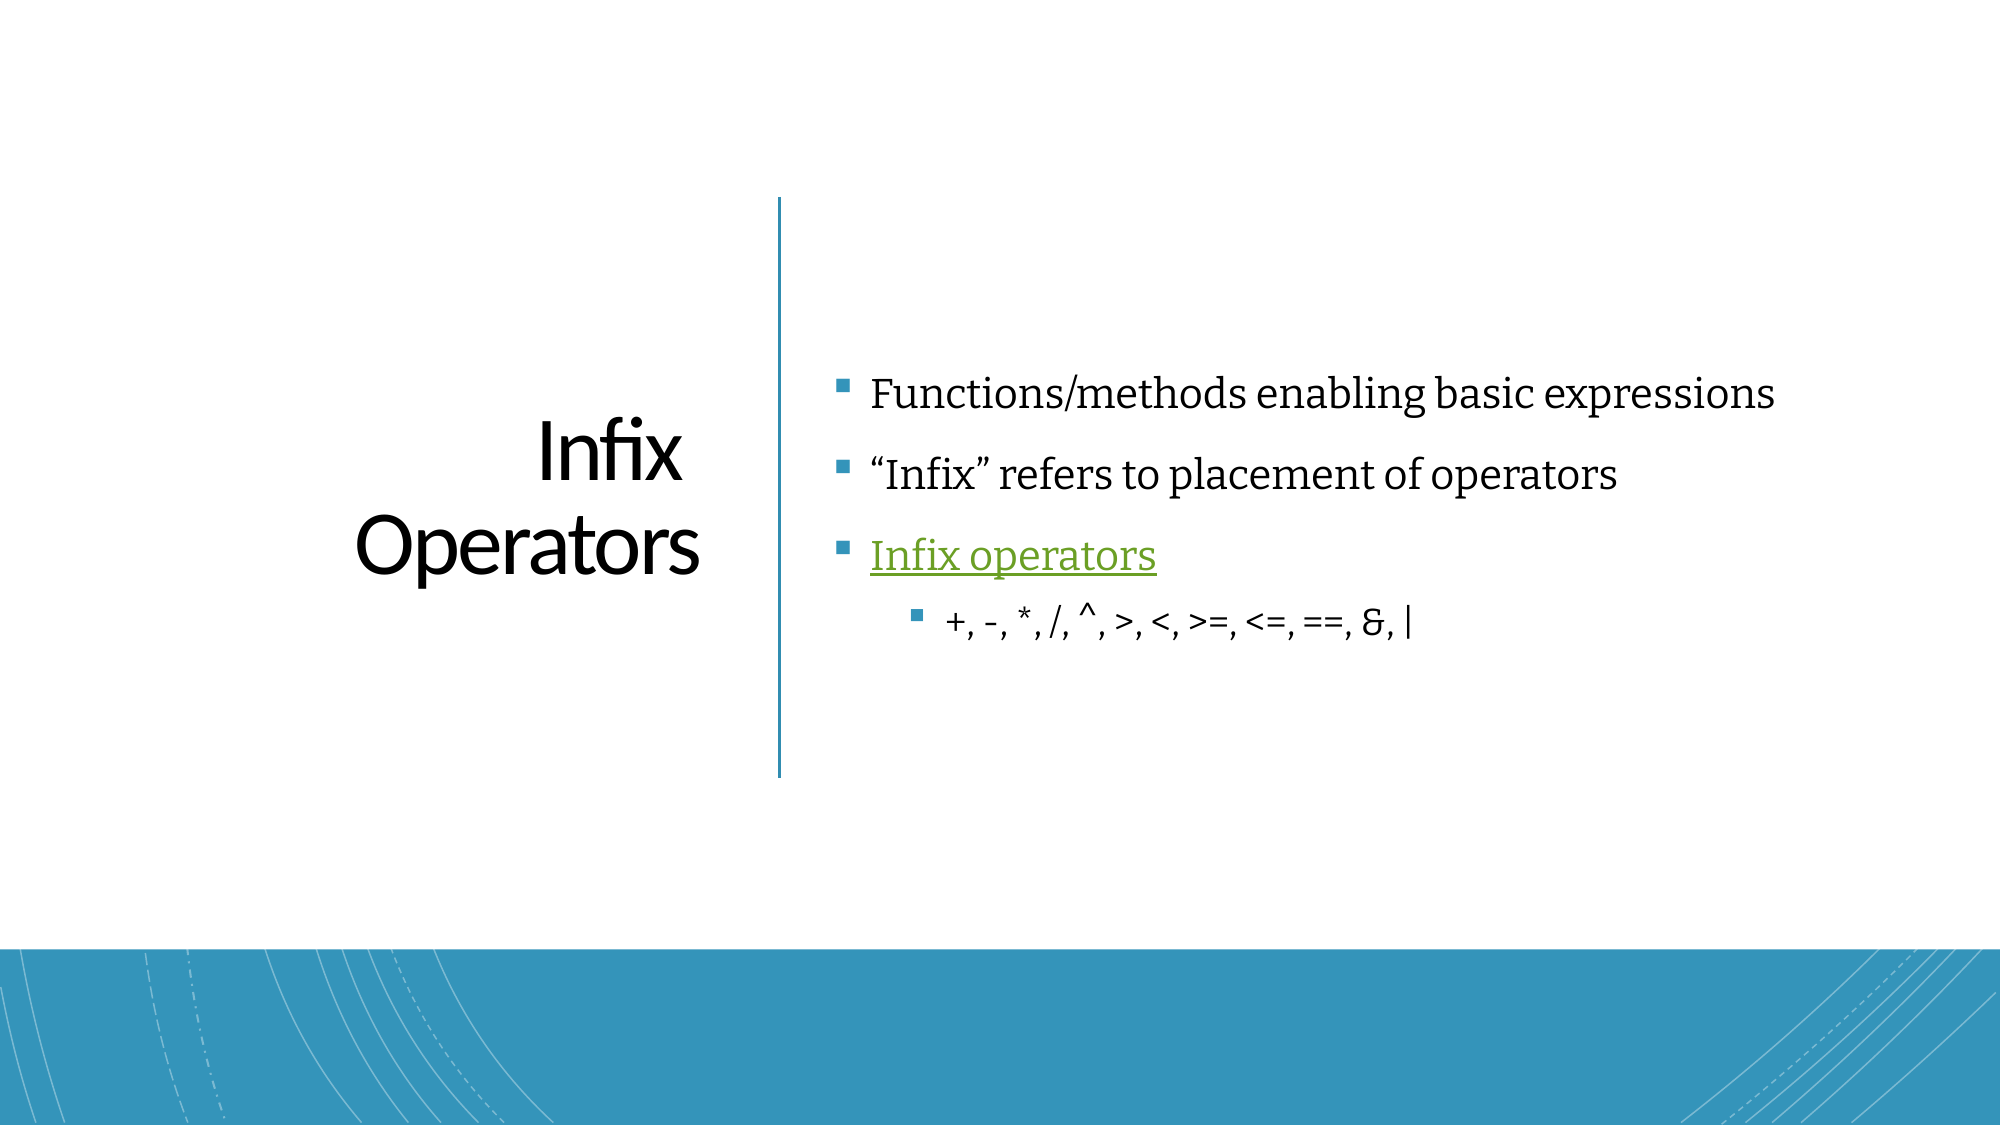

# Infix Operators
Functions/methods enabling basic expressions
“Infix” refers to placement of operators
Infix operators
+, -, *, /, ^, >, <, >=, <=, ==, &, |